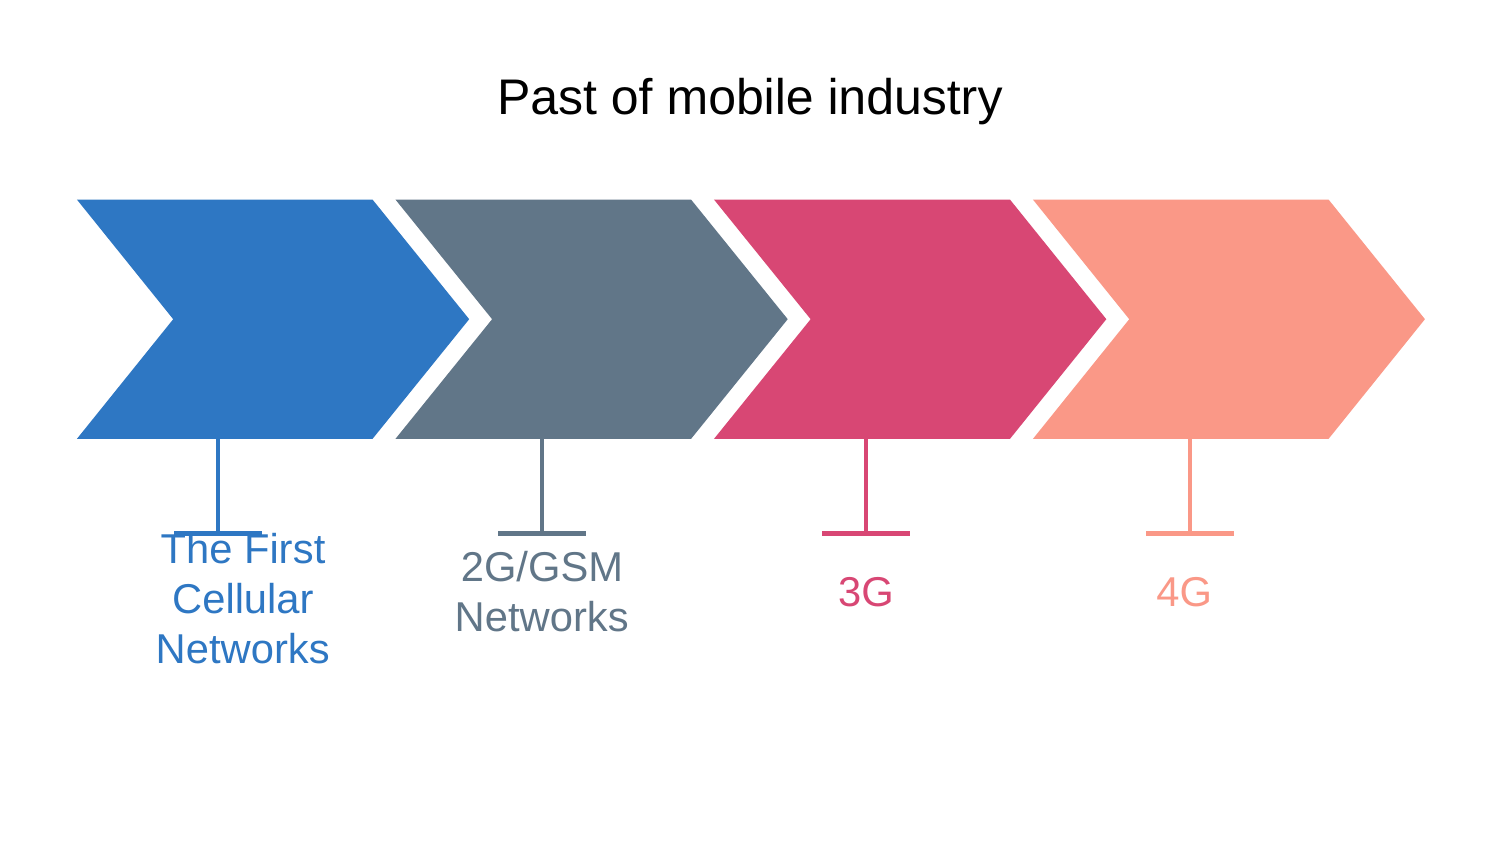

# Past of mobile industry

2G/GSM Networks
3G
4G
The First Cellular Networks